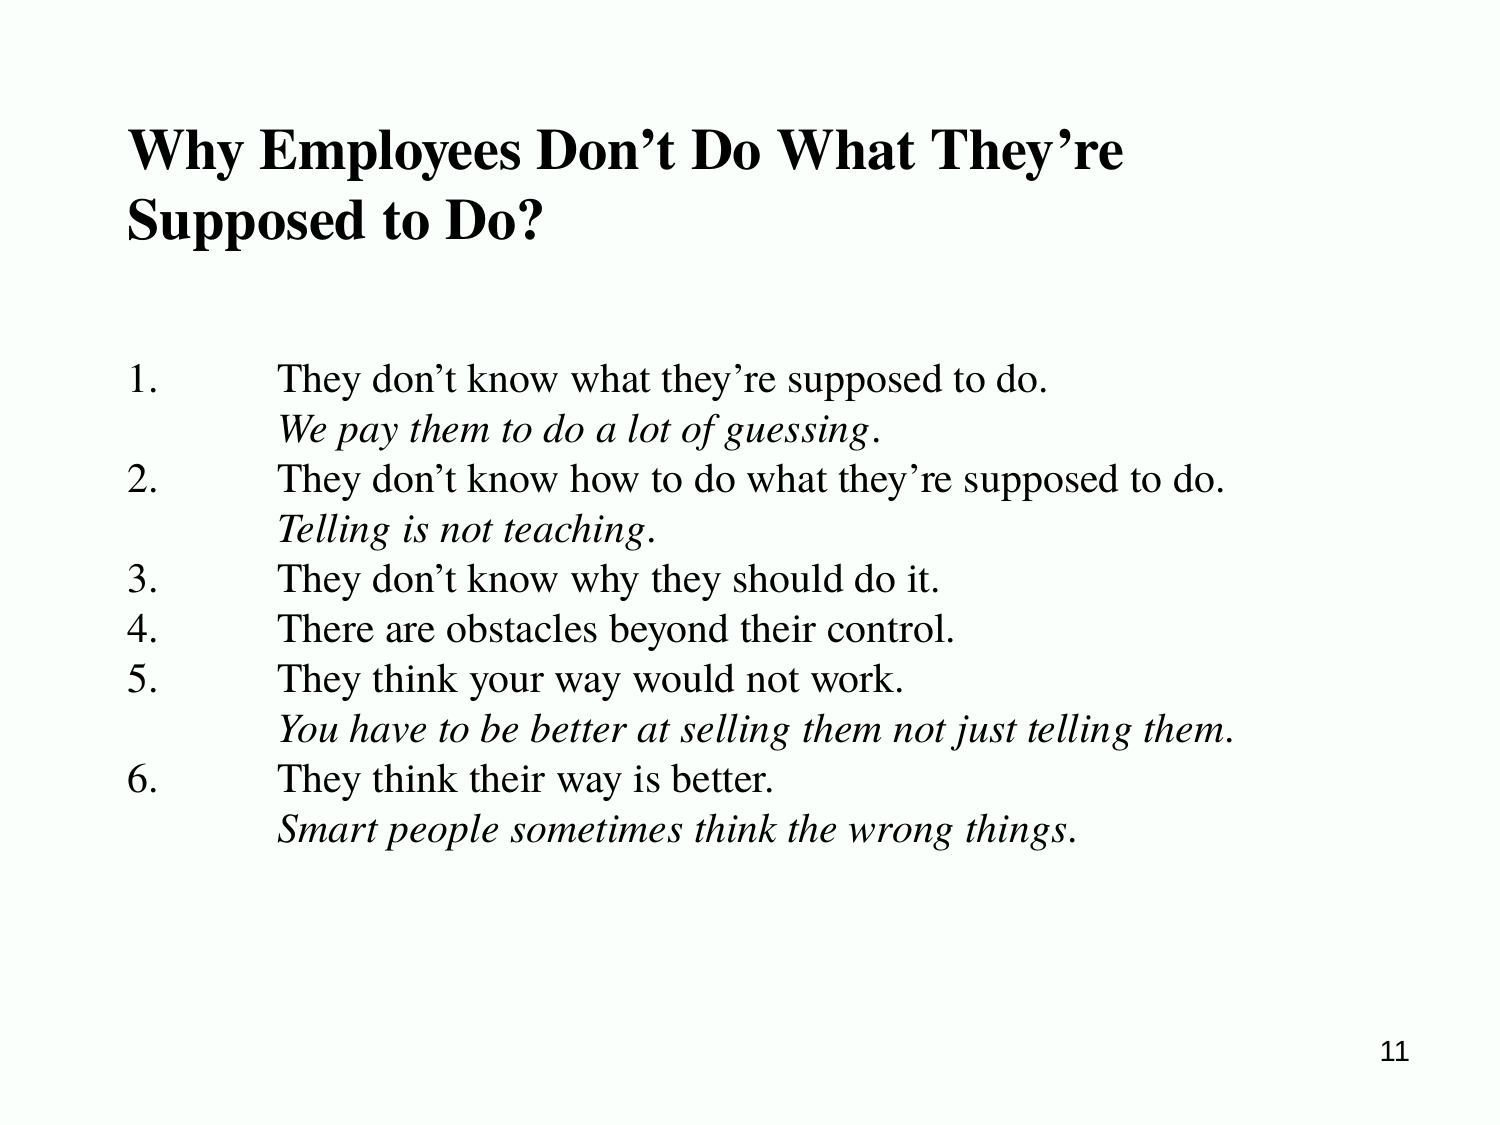

# Why Employees Don’t Do What They’re Supposed to Do? 1.	They don’t know what they’re supposed to do. We pay them to do a lot of guessing. 2.	They don’t know how to do what they’re supposed to do. Telling is not teaching. 3.	They don’t know why they should do it. 4.	There are obstacles beyond their control. 5.	They think your way would not work. You have to be better at selling them not just telling them. 6.	They think their way is better. Smart people sometimes think the wrong things.
11